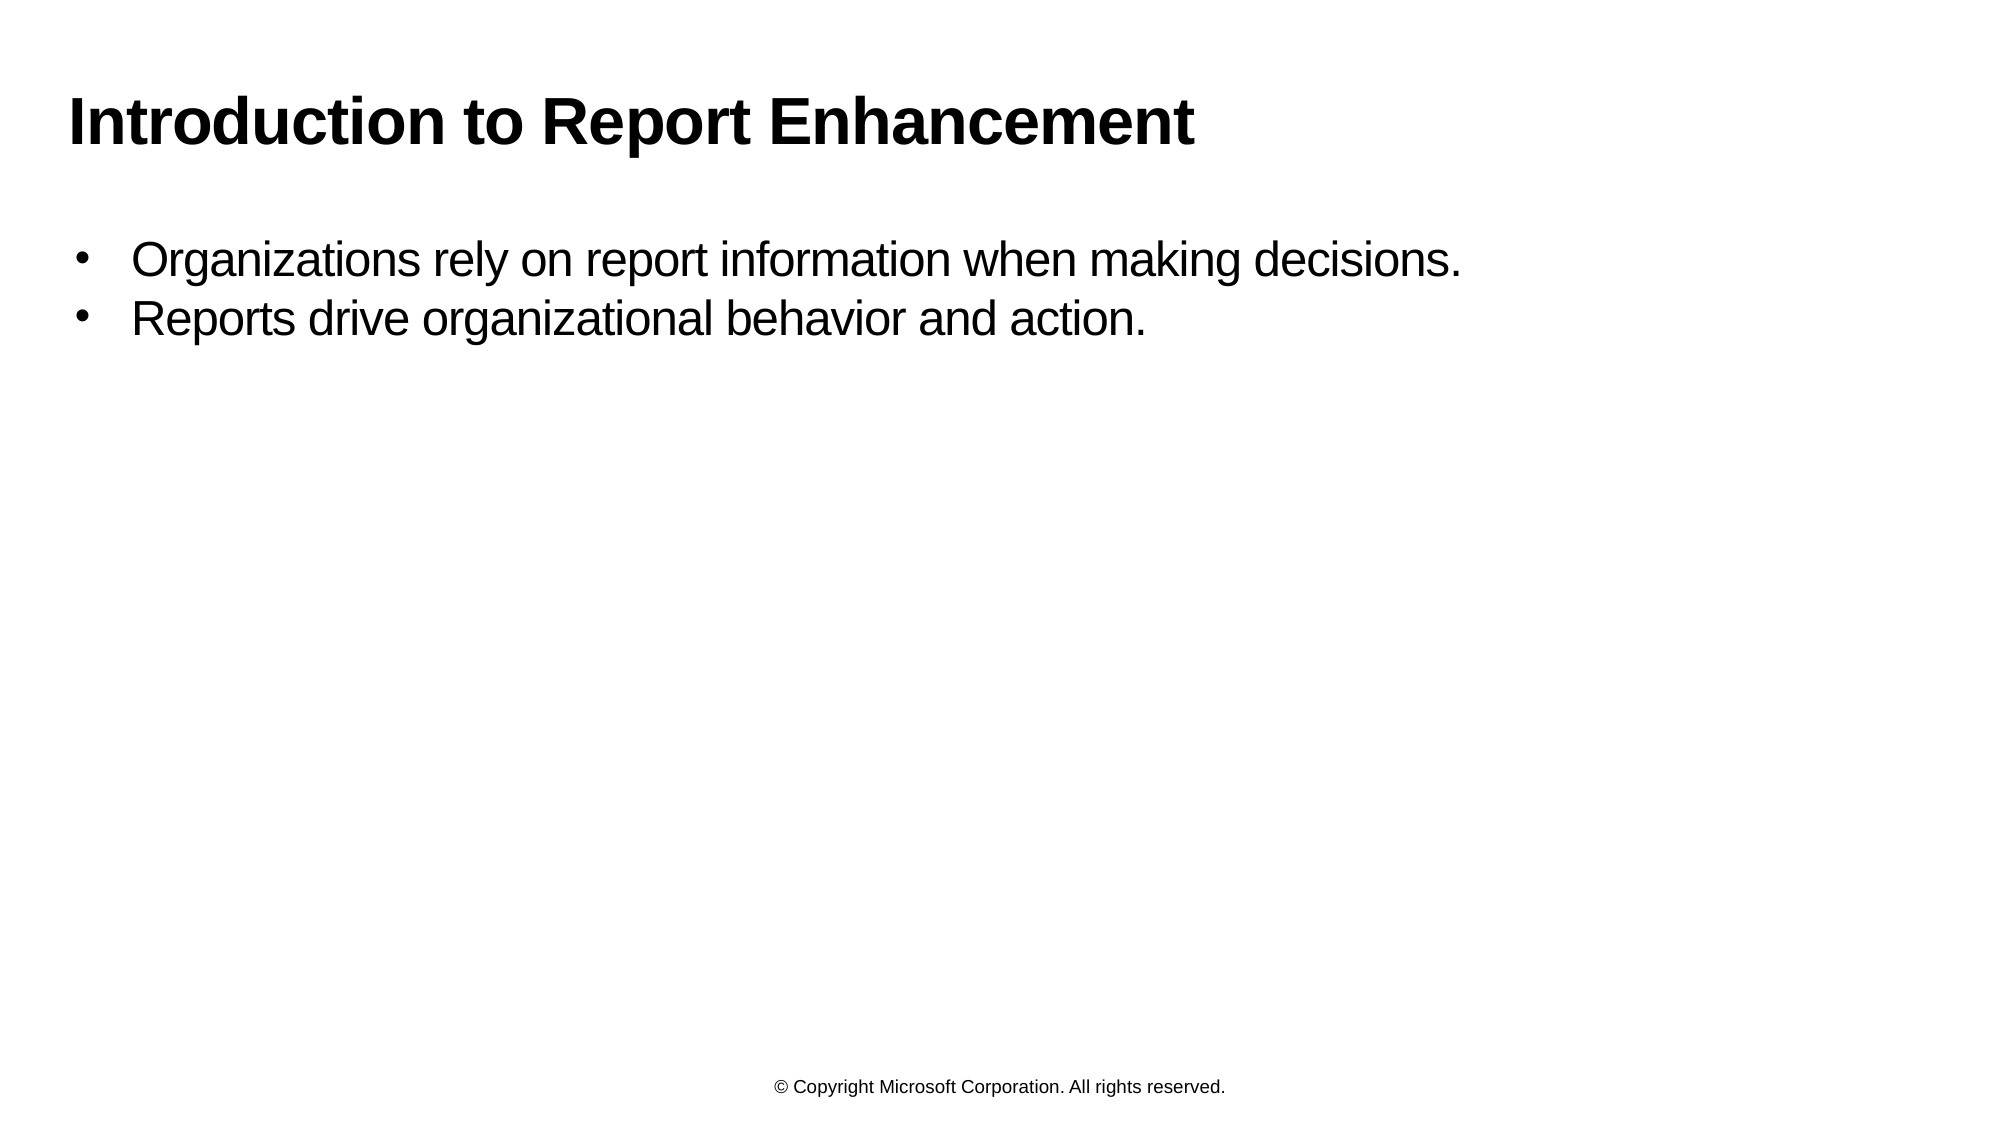

# Introduction to Report Enhancement
Organizations rely on report information when making decisions.
Reports drive organizational behavior and action.